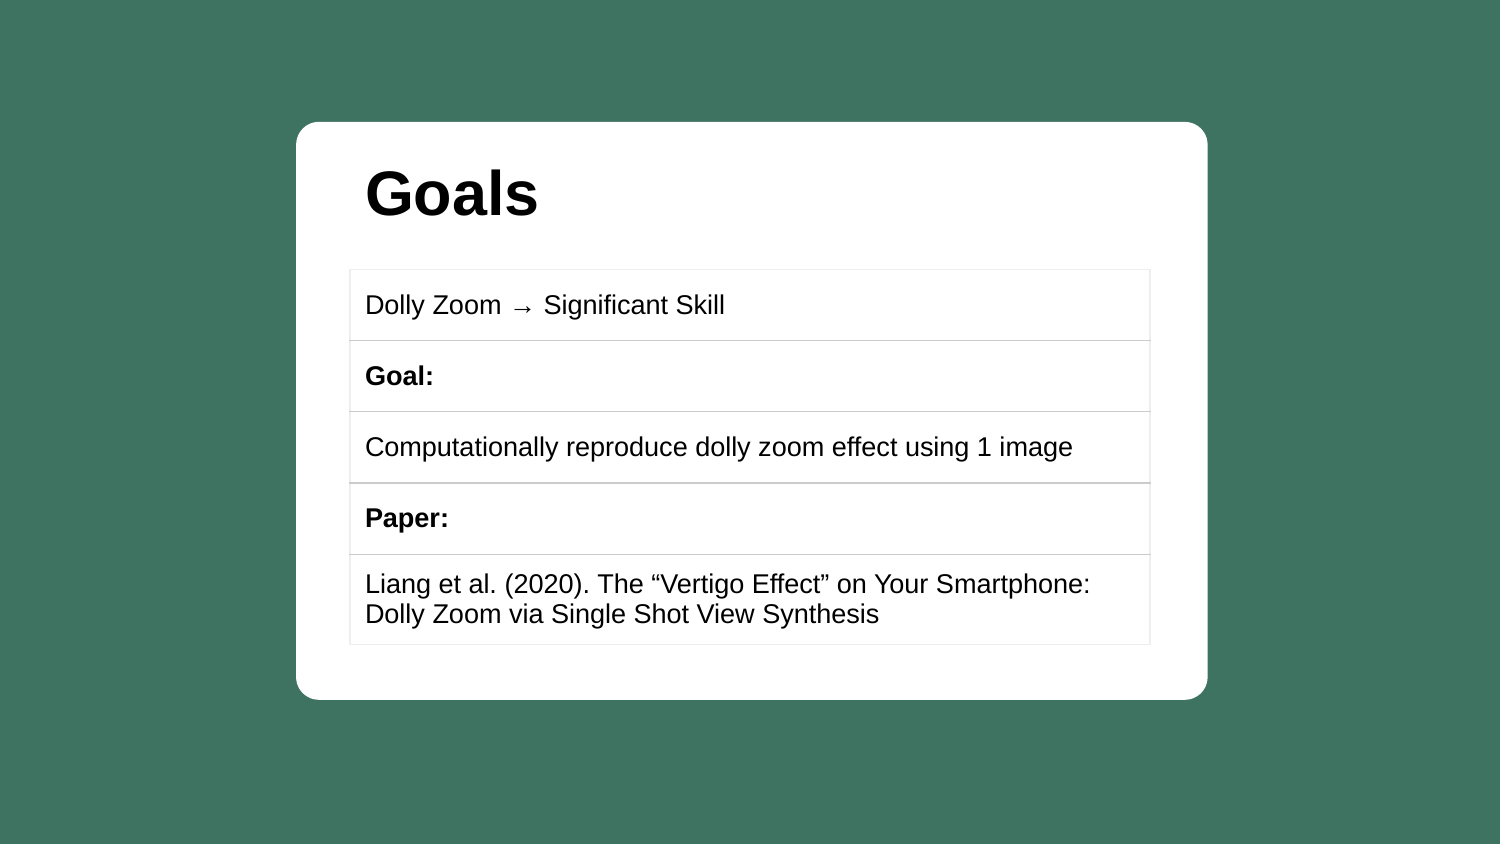

# Goals
| Dolly Zoom → Significant Skill |
| --- |
| Goal: |
| Computationally reproduce dolly zoom effect using 1 image |
| Paper: |
| Liang et al. (2020). The “Vertigo Effect” on Your Smartphone: Dolly Zoom via Single Shot View Synthesis |